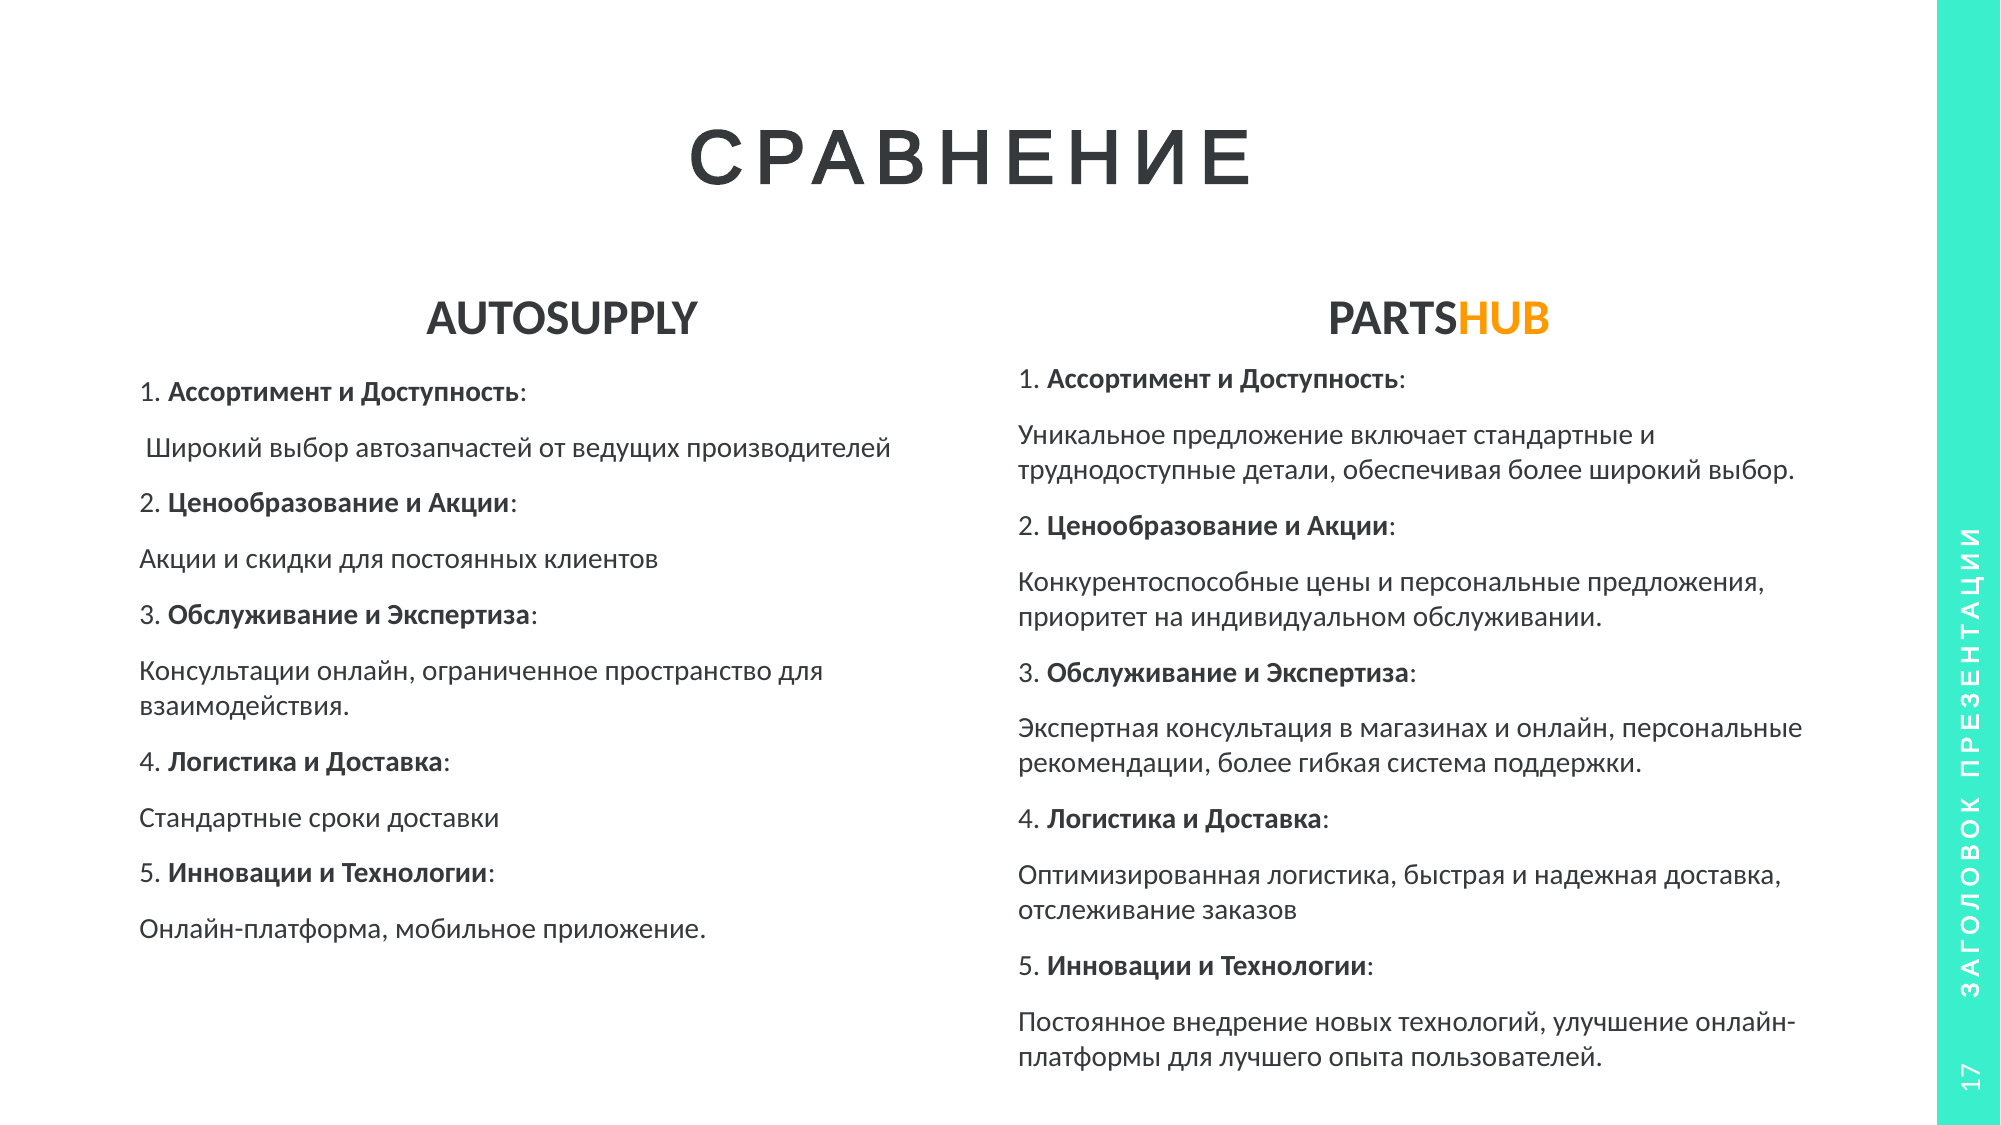

# СРавнение
AUTOSUPPLY
PARTSHUB
1. Ассортимент и Доступность:
Уникальное предложение включает стандартные и труднодоступные детали, обеспечивая более широкий выбор.
2. Ценообразование и Акции:
Конкурентоспособные цены и персональные предложения, приоритет на индивидуальном обслуживании.
3. Обслуживание и Экспертиза:
Экспертная консультация в магазинах и онлайн, персональные рекомендации, более гибкая система поддержки.
4. Логистика и Доставка:
Оптимизированная логистика, быстрая и надежная доставка, отслеживание заказов
5. Инновации и Технологии:
Постоянное внедрение новых технологий, улучшение онлайн-платформы для лучшего опыта пользователей.

1. Ассортимент и Доступность:
 Широкий выбор автозапчастей от ведущих производителей
2. Ценообразование и Акции:
Акции и скидки для постоянных клиентов
3. Обслуживание и Экспертиза:
Консультации онлайн, ограниченное пространство для взаимодействия.
4. Логистика и Доставка:
Стандартные сроки доставки
5. Инновации и Технологии:
Онлайн-платформа, мобильное приложение.
Заголовок презентации
17